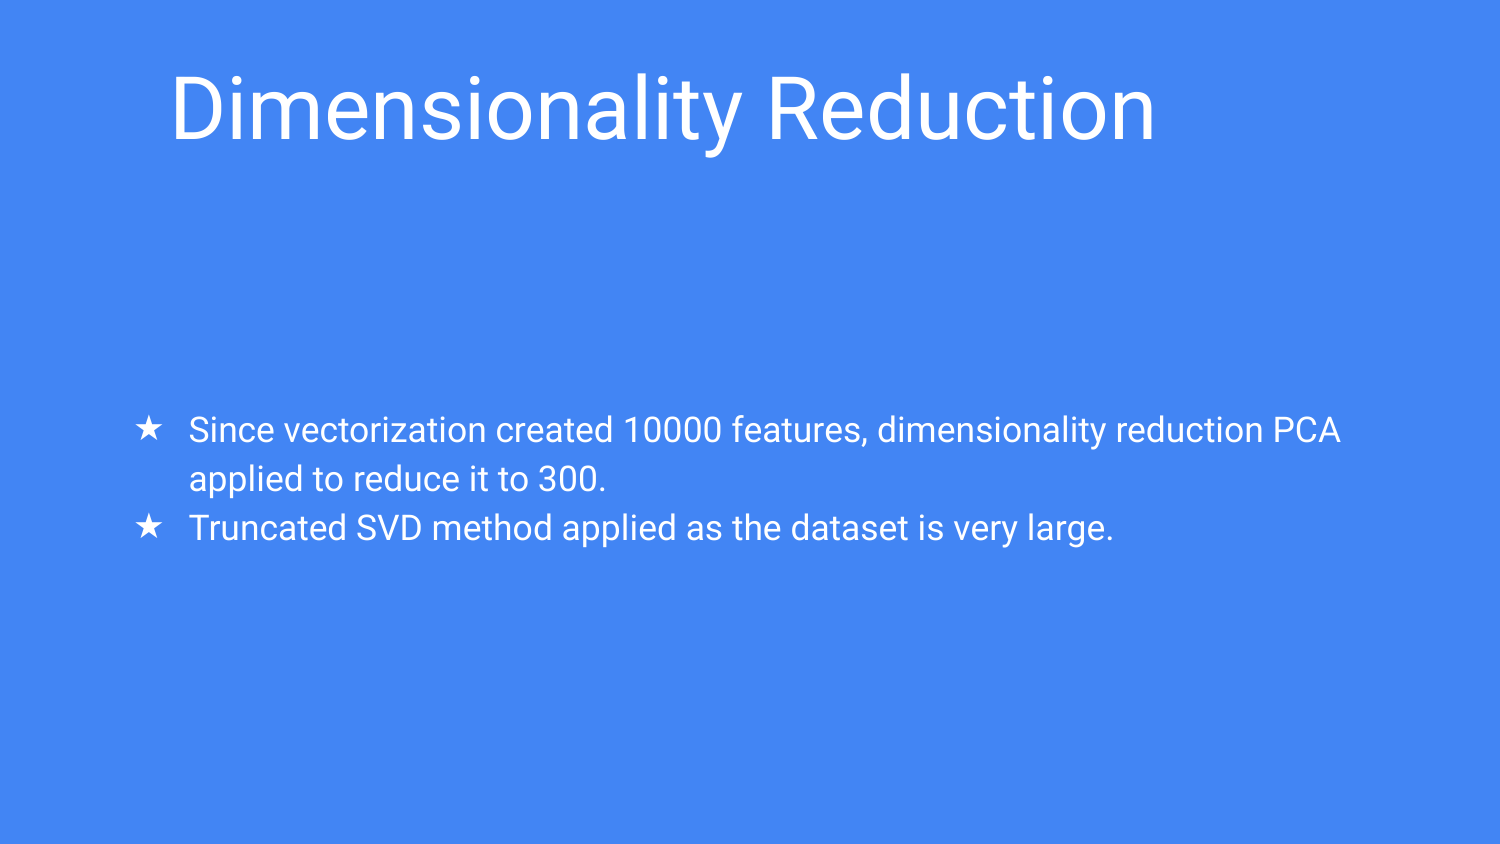

# Dimensionality Reduction
Since vectorization created 10000 features, dimensionality reduction PCA applied to reduce it to 300.
Truncated SVD method applied as the dataset is very large.